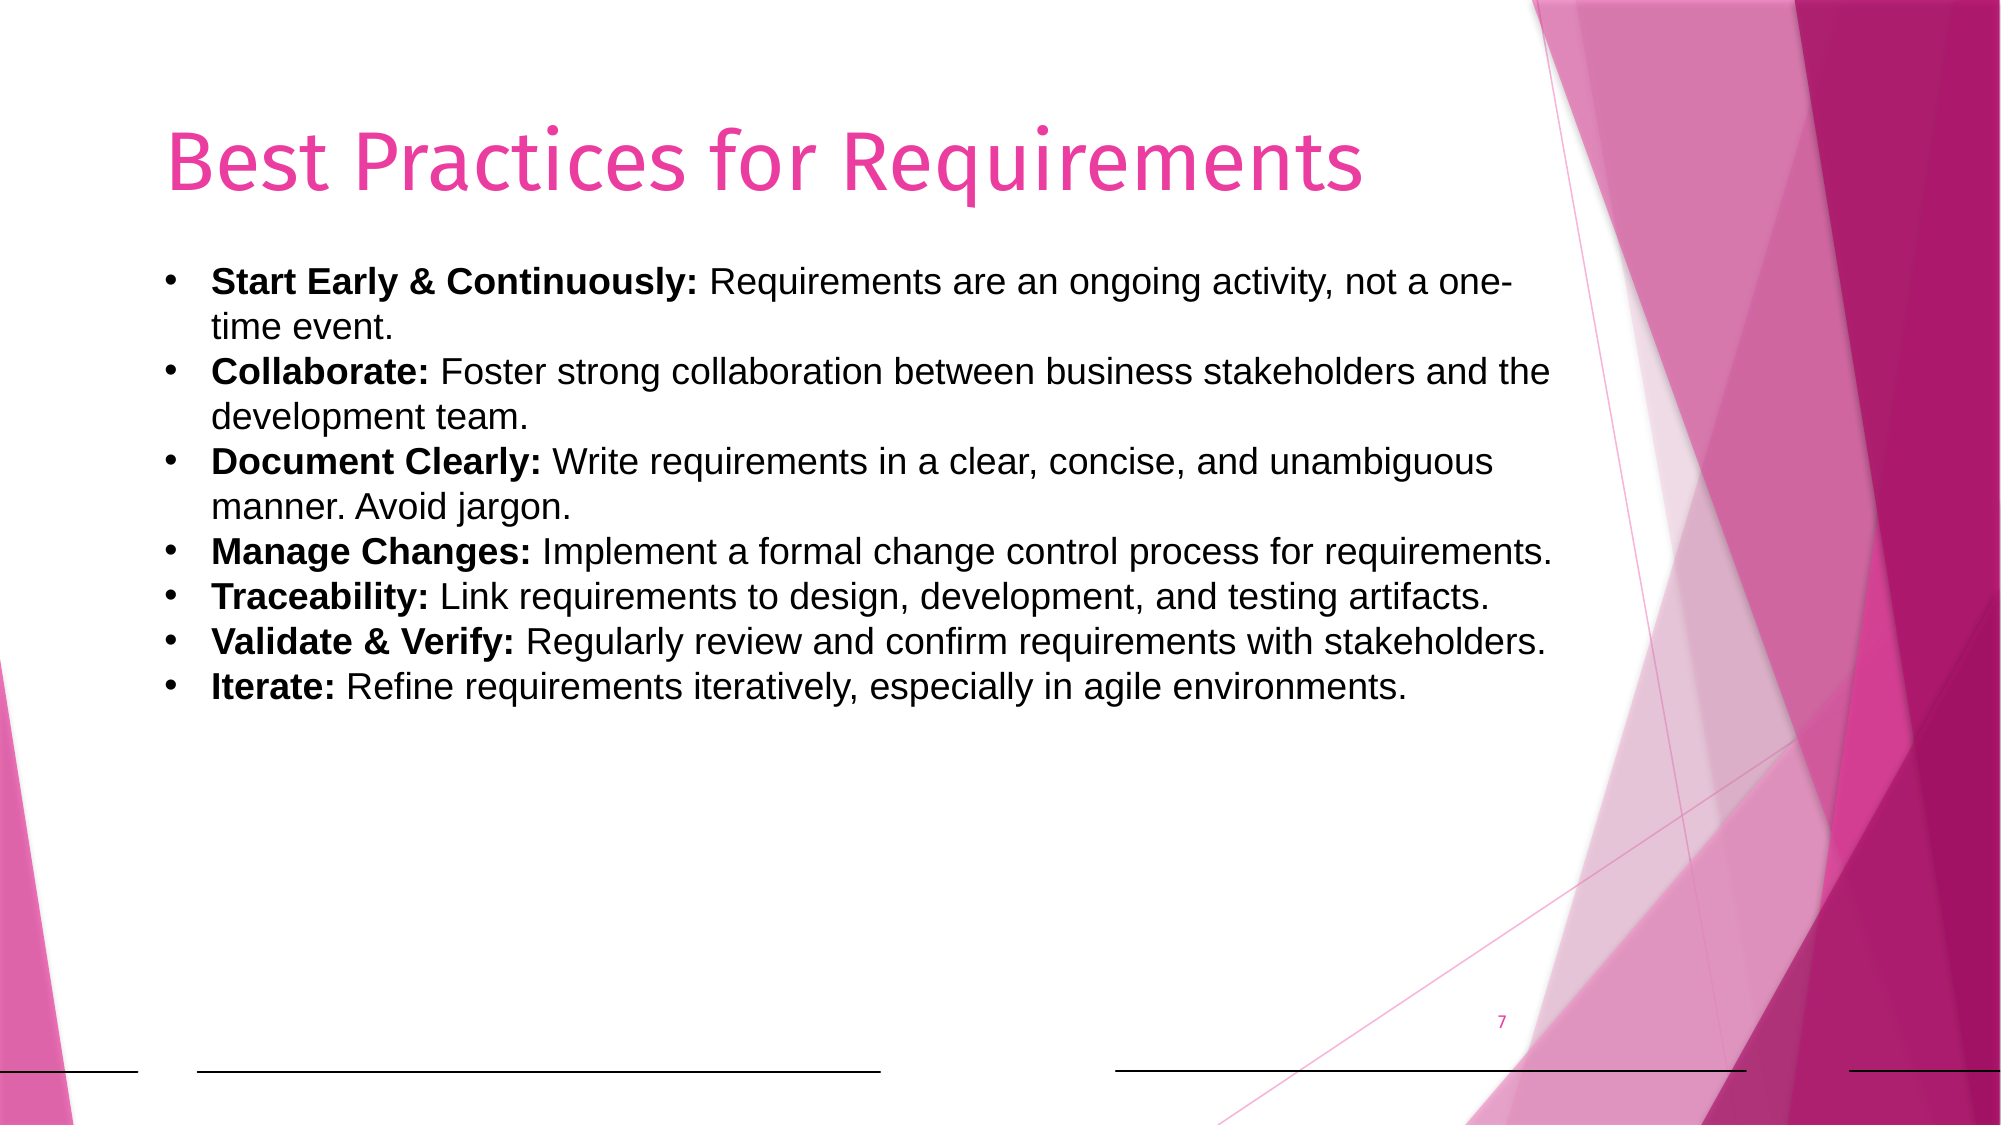

# Best Practices for Requirements
Start Early & Continuously: Requirements are an ongoing activity, not a one-time event.
Collaborate: Foster strong collaboration between business stakeholders and the development team.
Document Clearly: Write requirements in a clear, concise, and unambiguous manner. Avoid jargon.
Manage Changes: Implement a formal change control process for requirements.
Traceability: Link requirements to design, development, and testing artifacts.
Validate & Verify: Regularly review and confirm requirements with stakeholders.
Iterate: Refine requirements iteratively, especially in agile environments.
7